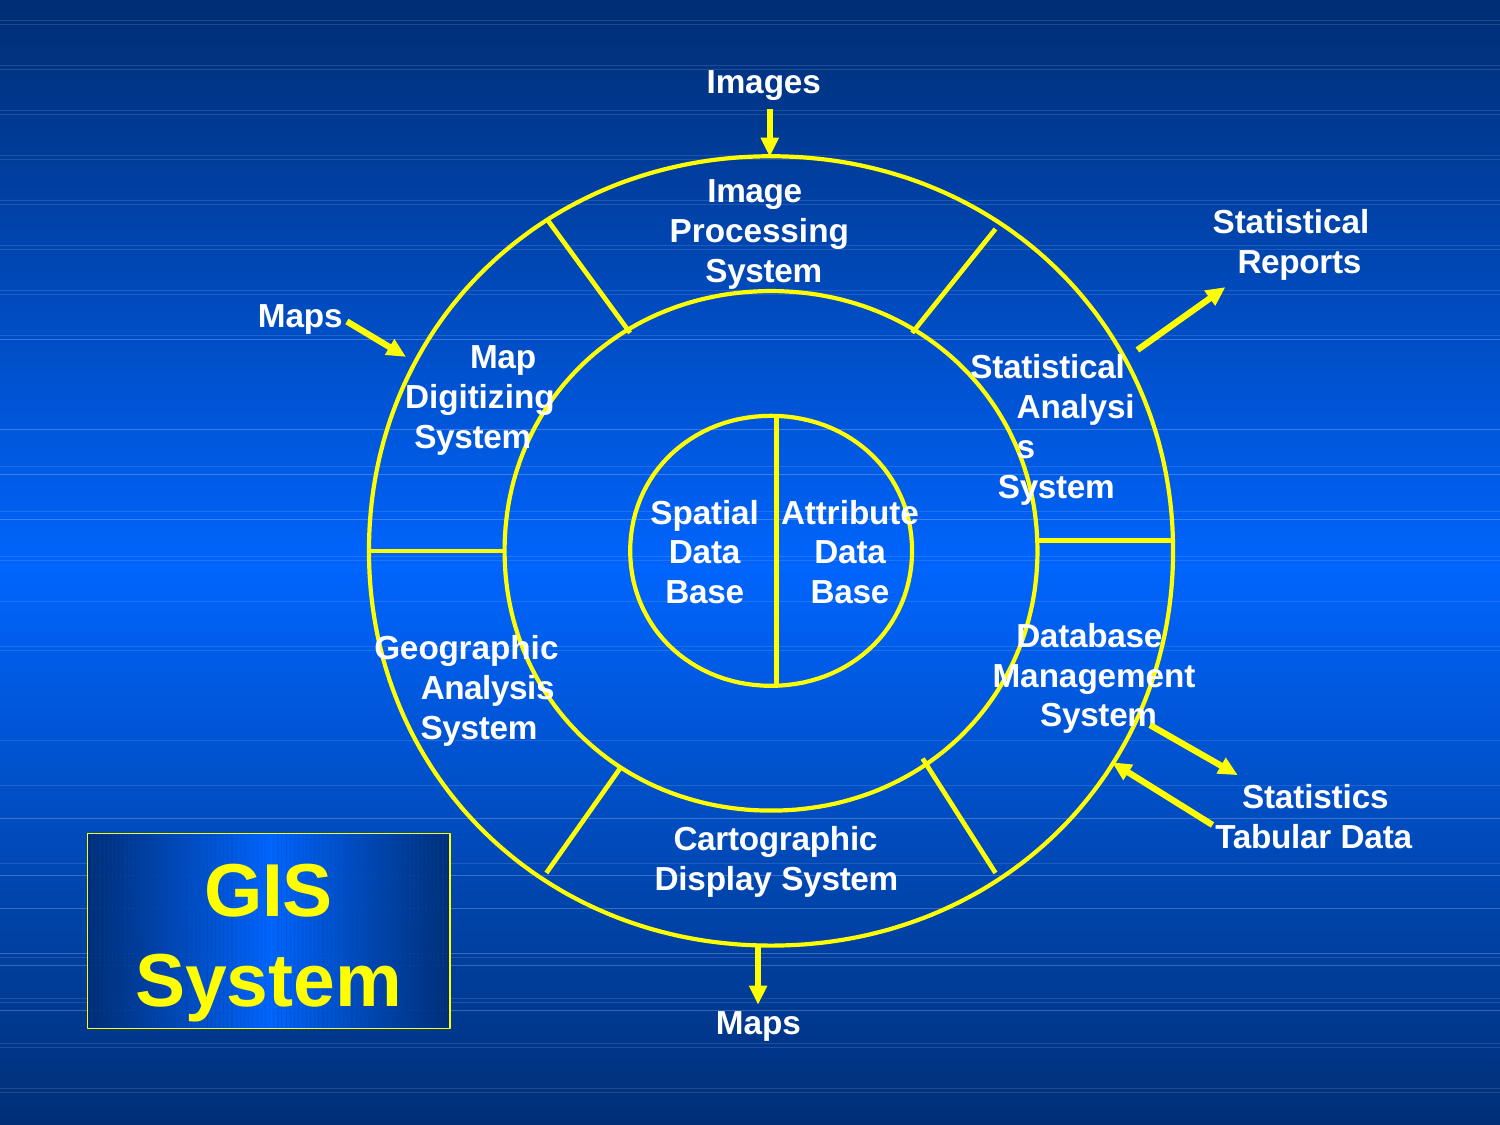

# Images

Image  Processing  System
Statistical  Reports

Maps

Map  Digitizing  System
Statistical  Analysis
System
Spatial  Data  Base
Attribute  Data  Base
Database  Management  System
Geographic  Analysis
System
Statistics  Tabular Data
Cartographic  Display System
GIS
System

Maps